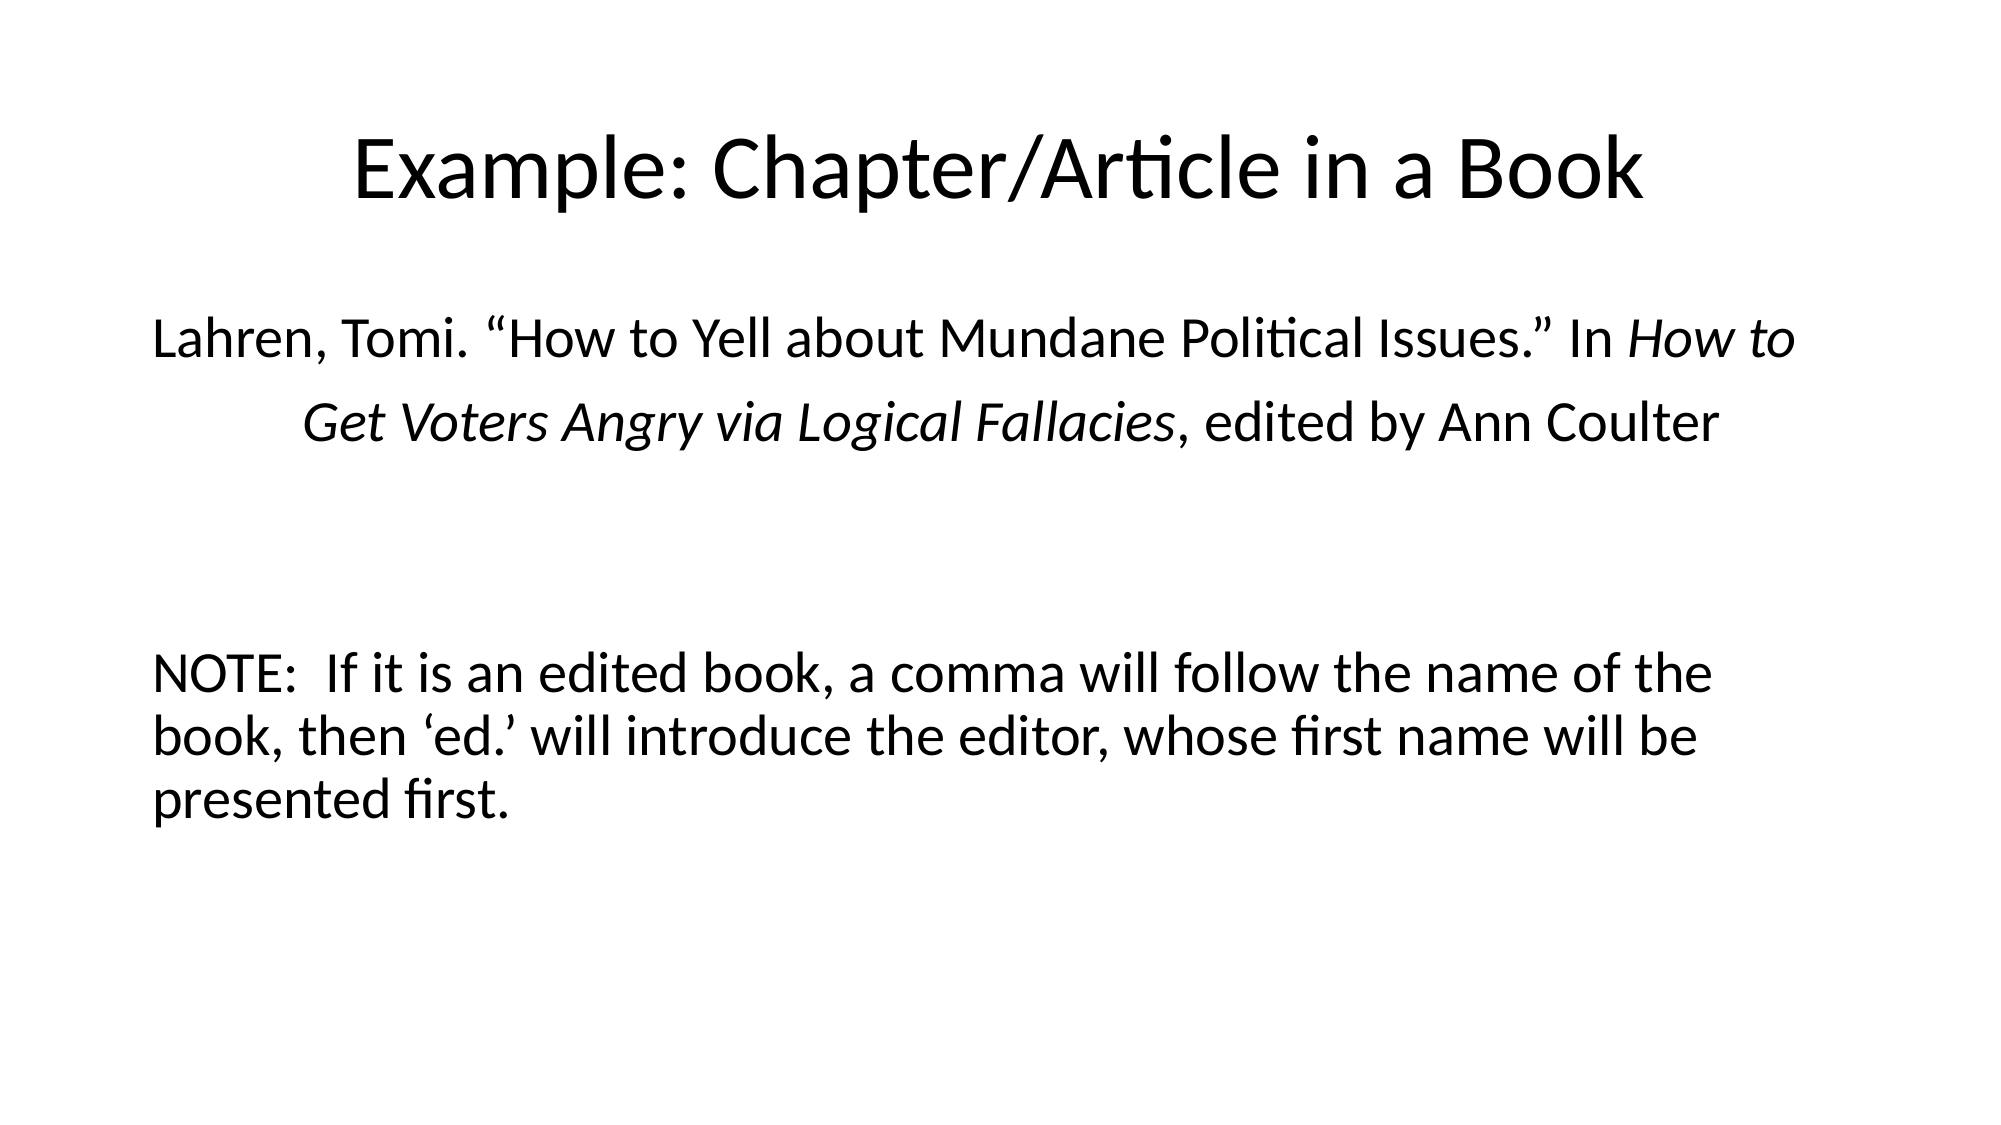

# Example: Chapter/Article in a Book
Lahren, Tomi. “How to Yell about Mundane Political Issues.” In How to
	Get Voters Angry via Logical Fallacies, edited by Ann Coulter

NOTE:  If it is an edited book, a comma will follow the name of the book, then ‘ed.’ will introduce the editor, whose first name will be presented first.